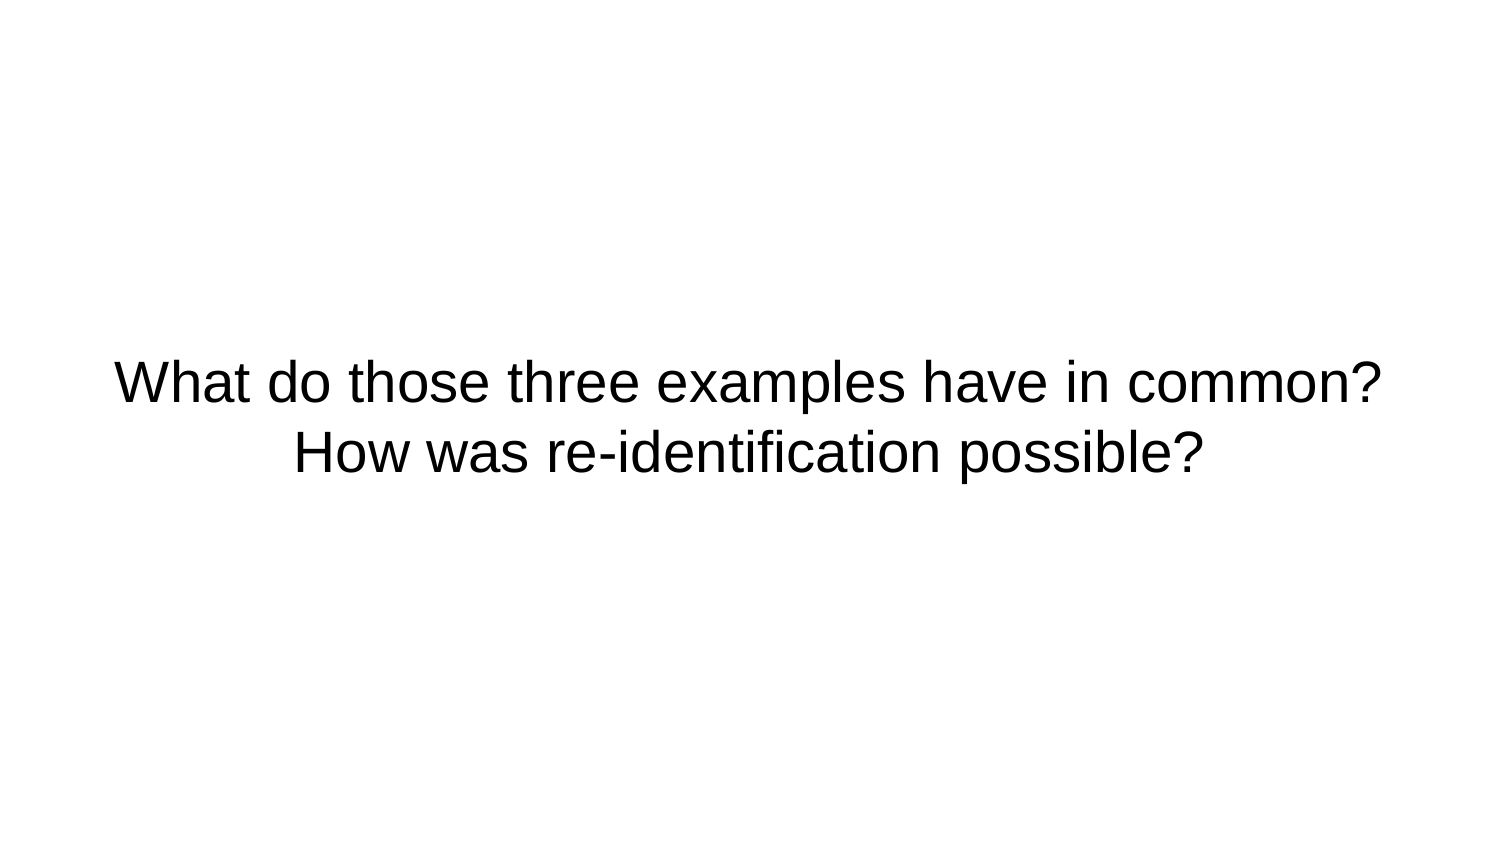

What do those three examples have in common?
How was re-identification possible?